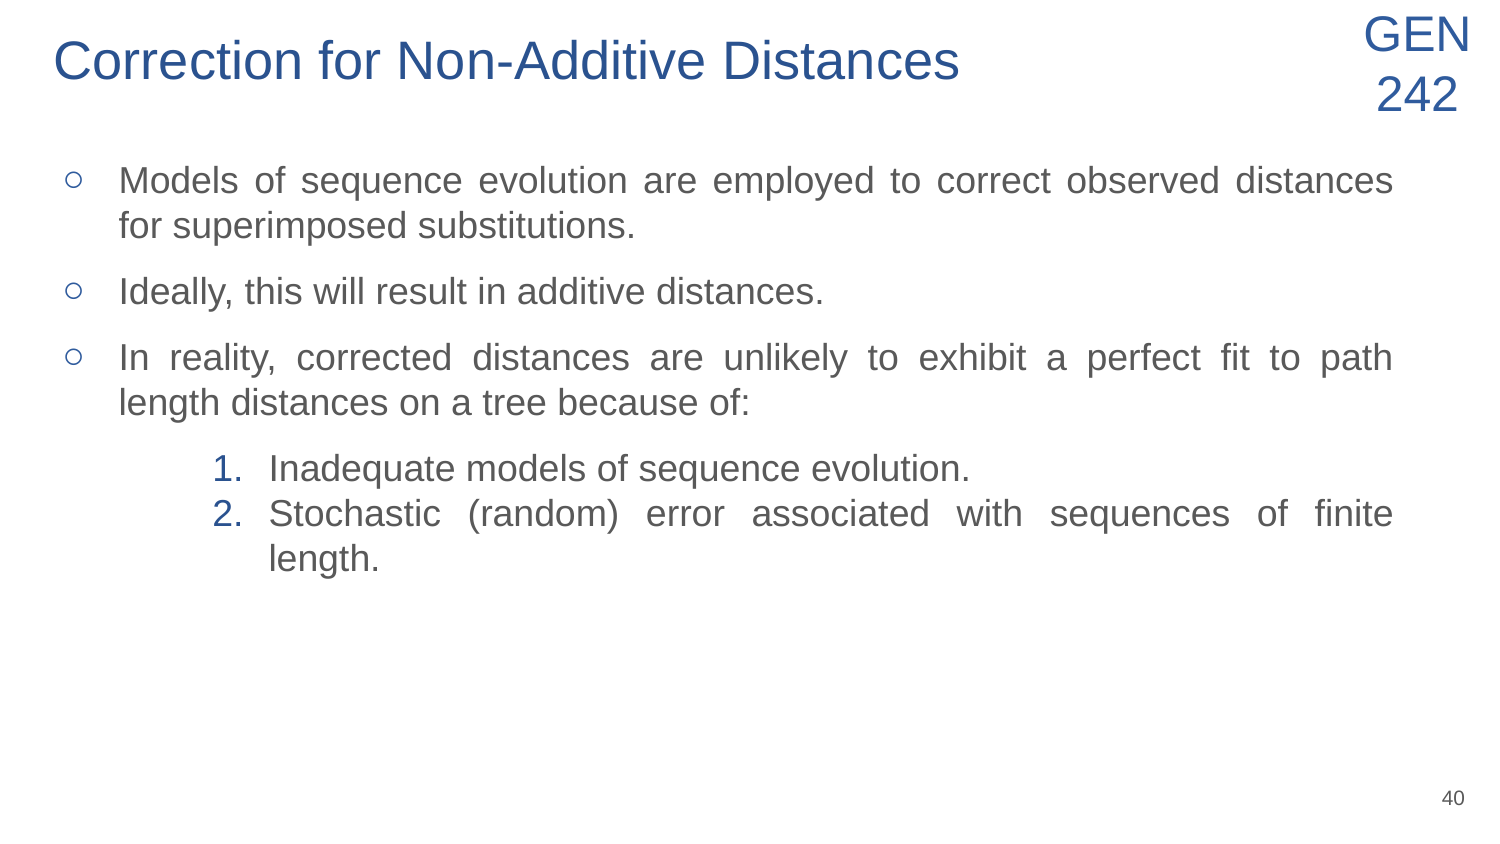

# Correction for Non-Additive Distances
Models of sequence evolution are employed to correct observed distances for superimposed substitutions.
Ideally, this will result in additive distances.
In reality, corrected distances are unlikely to exhibit a perfect fit to path length distances on a tree because of:
Inadequate models of sequence evolution.
Stochastic (random) error associated with sequences of finite length.
40